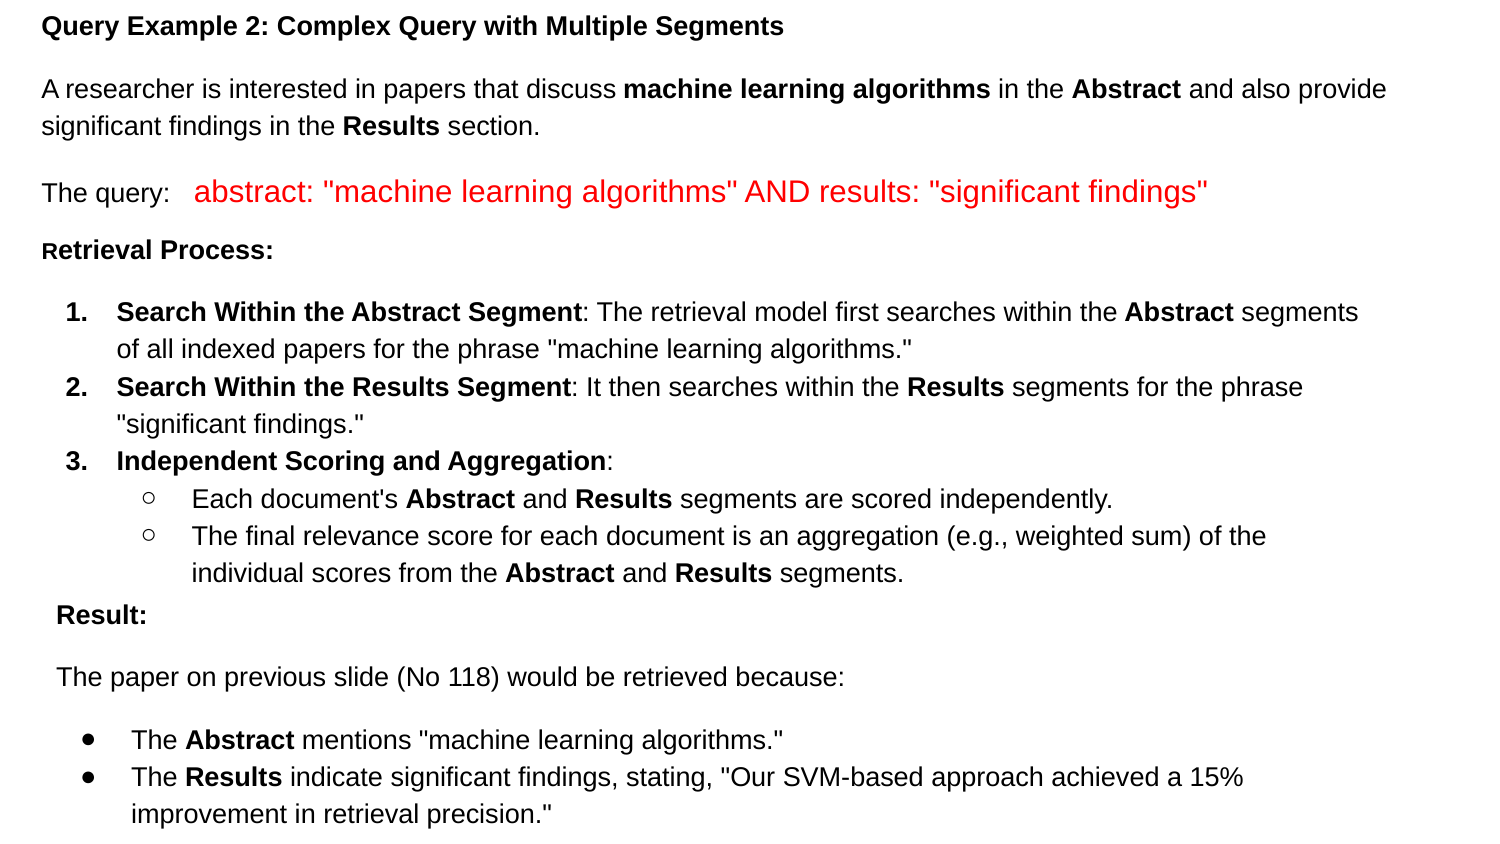

Query Example 2: Complex Query with Multiple Segments
A researcher is interested in papers that discuss machine learning algorithms in the Abstract and also provide significant findings in the Results section.
The query:   abstract: "machine learning algorithms" AND results: "significant findings"

Retrieval Process:
Search Within the Abstract Segment: The retrieval model first searches within the Abstract segments of all indexed papers for the phrase "machine learning algorithms."
Search Within the Results Segment: It then searches within the Results segments for the phrase "significant findings."
Independent Scoring and Aggregation:
Each document's Abstract and Results segments are scored independently.
The final relevance score for each document is an aggregation (e.g., weighted sum) of the individual scores from the Abstract and Results segments.
Result:
The paper on previous slide (No 118) would be retrieved because:
The Abstract mentions "machine learning algorithms."
The Results indicate significant findings, stating, "Our SVM-based approach achieved a 15% improvement in retrieval precision."